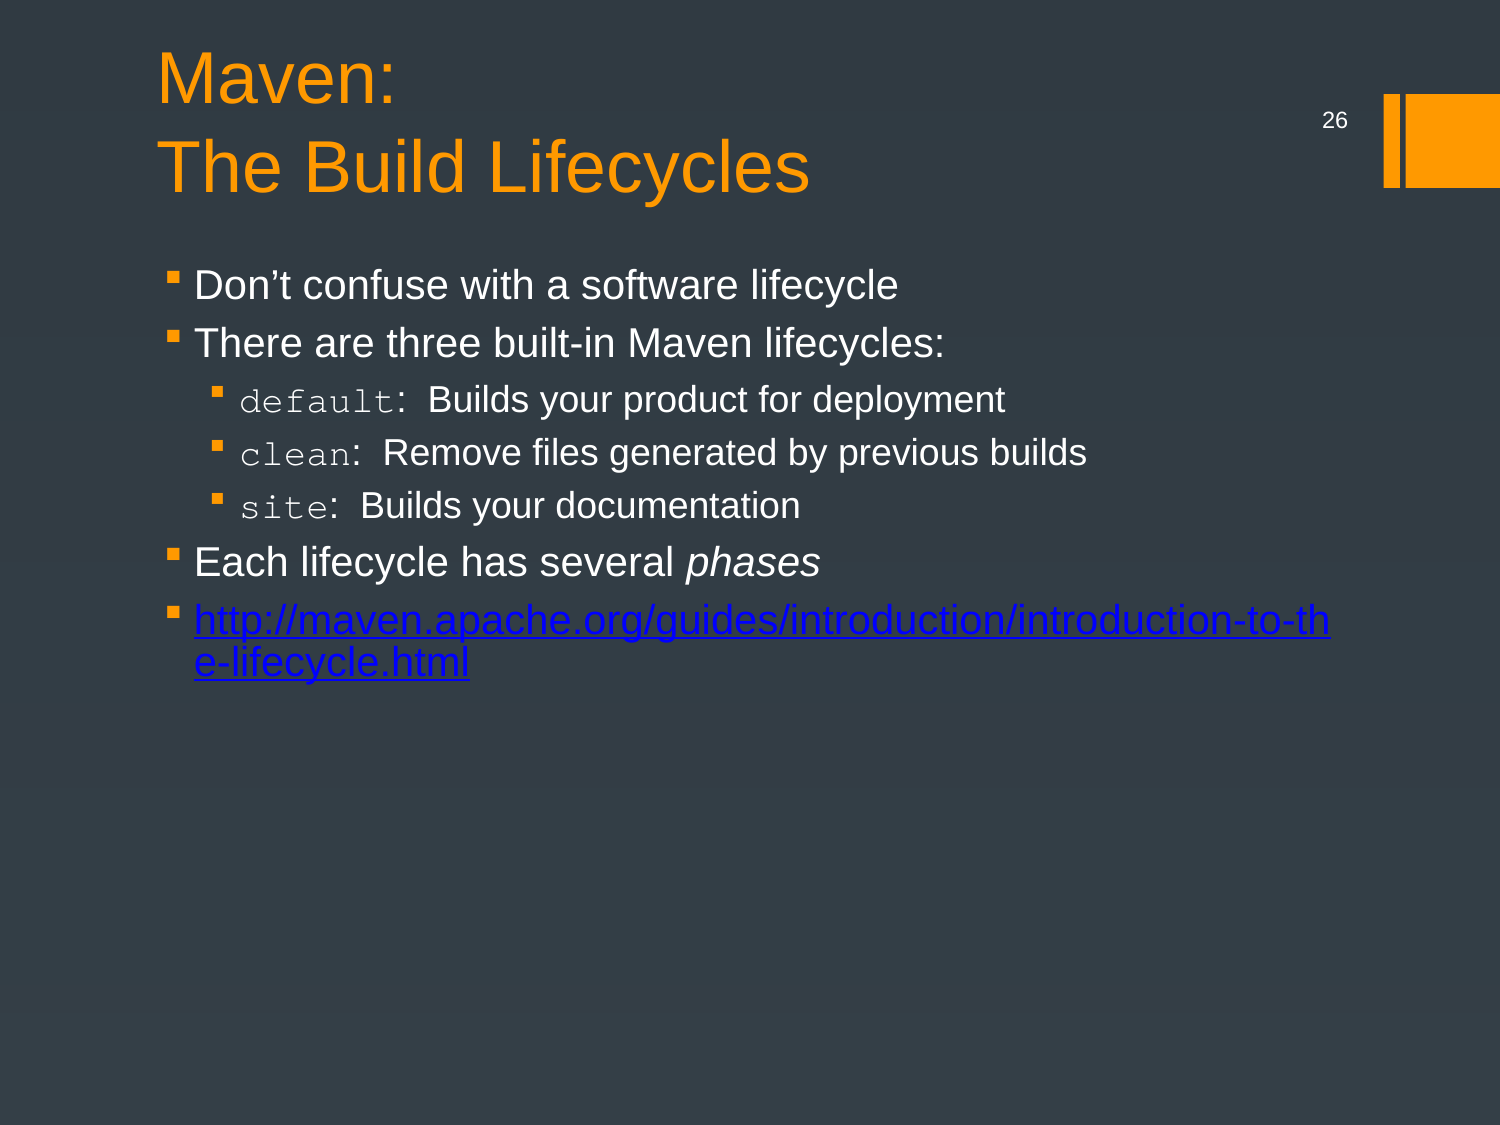

# Maven:
The Build Lifecycles
26
Don’t confuse with a software lifecycle
There are three built-in Maven lifecycles:
default:  Builds your product for deployment
clean:  Remove files generated by previous builds
site:  Builds your documentation
Each lifecycle has several phases
http://maven.apache.org/guides/introduction/introduction-to-the-lifecycle.html